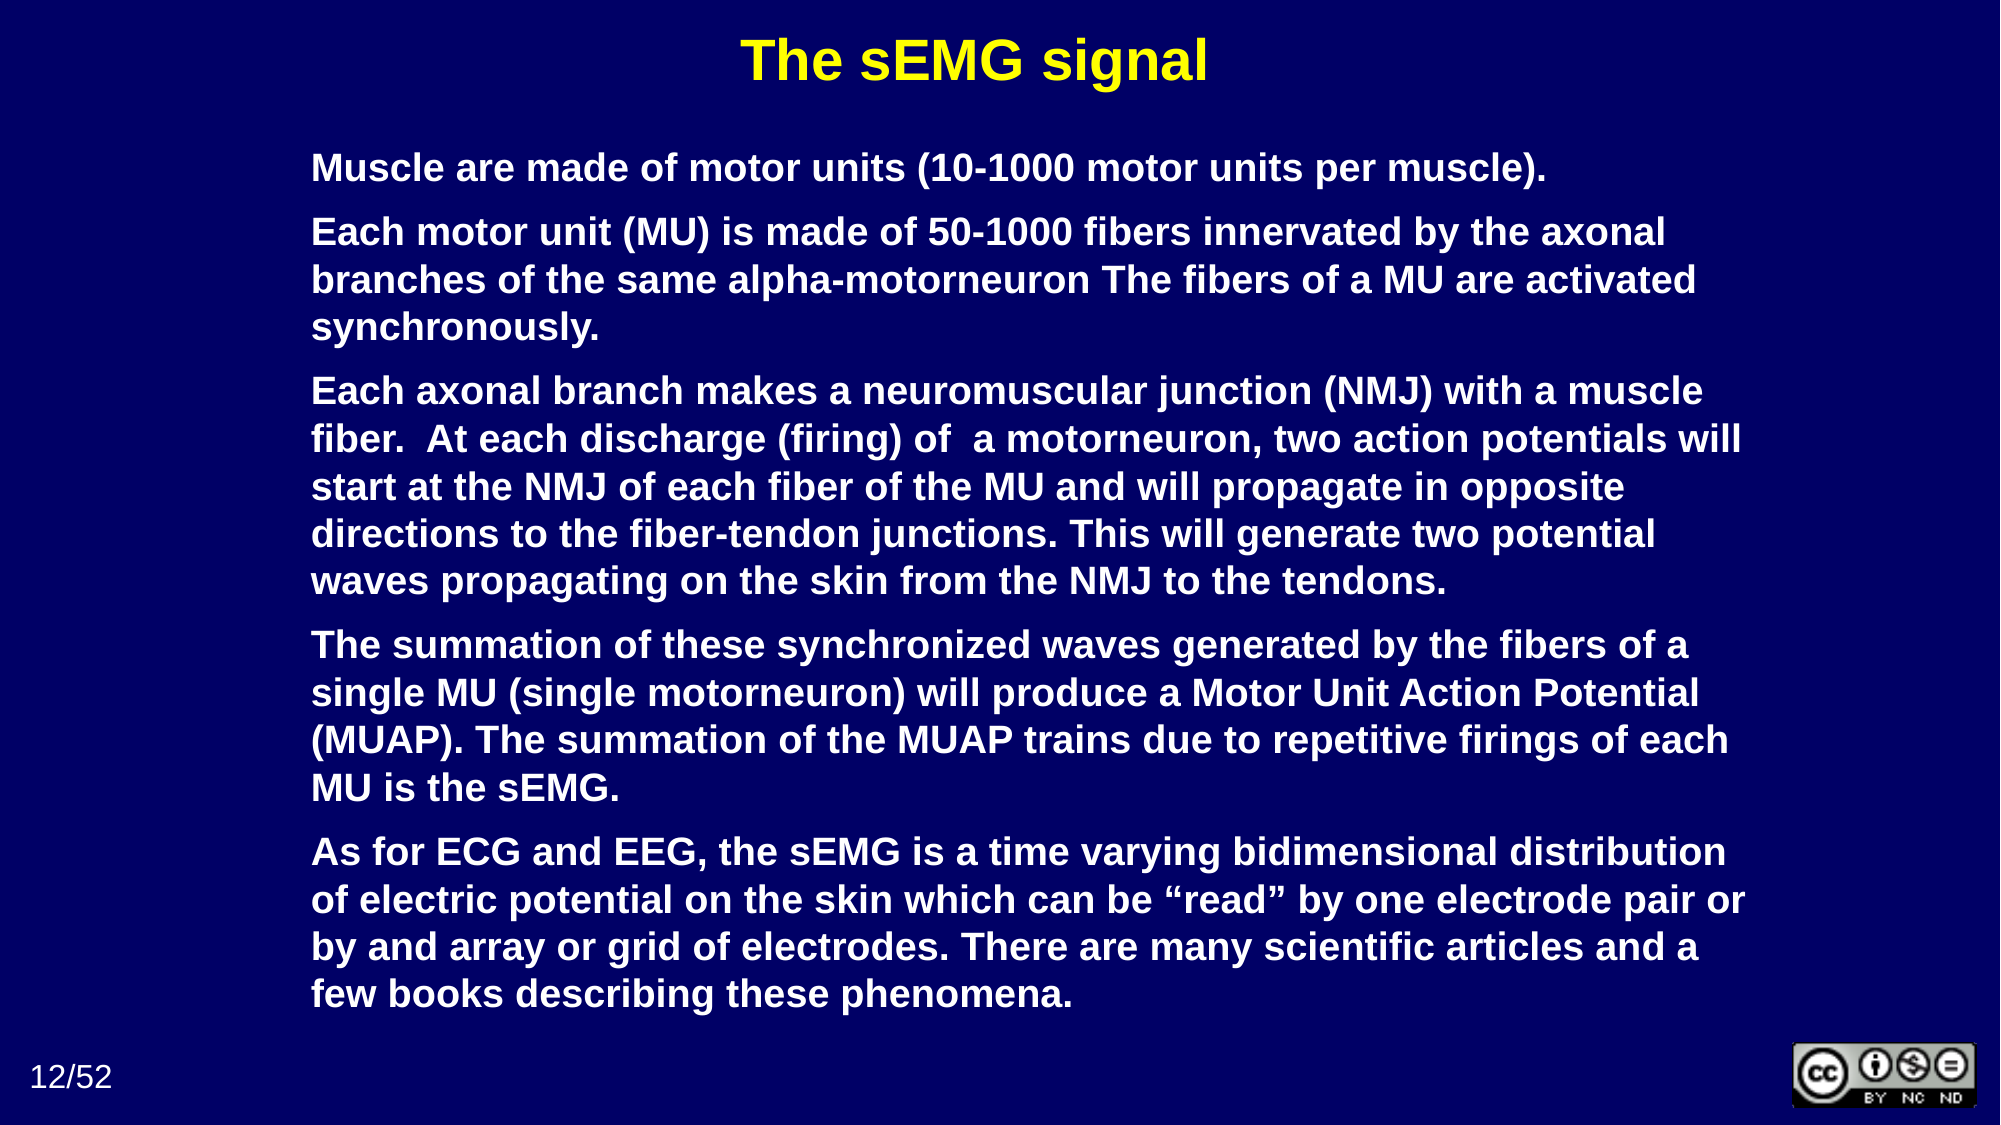

The sEMG signal
Muscle are made of motor units (10-1000 motor units per muscle).
Each motor unit (MU) is made of 50-1000 fibers innervated by the axonal branches of the same alpha-motorneuron The fibers of a MU are activated synchronously.
Each axonal branch makes a neuromuscular junction (NMJ) with a muscle fiber.  At each discharge (firing) of  a motorneuron, two action potentials will start at the NMJ of each fiber of the MU and will propagate in opposite directions to the fiber-tendon junctions. This will generate two potential waves propagating on the skin from the NMJ to the tendons.
The summation of these synchronized waves generated by the fibers of a single MU (single motorneuron) will produce a Motor Unit Action Potential (MUAP). The summation of the MUAP trains due to repetitive firings of each MU is the sEMG.
As for ECG and EEG, the sEMG is a time varying bidimensional distribution of electric potential on the skin which can be “read” by one electrode pair or by and array or grid of electrodes. There are many scientific articles and a few books describing these phenomena.